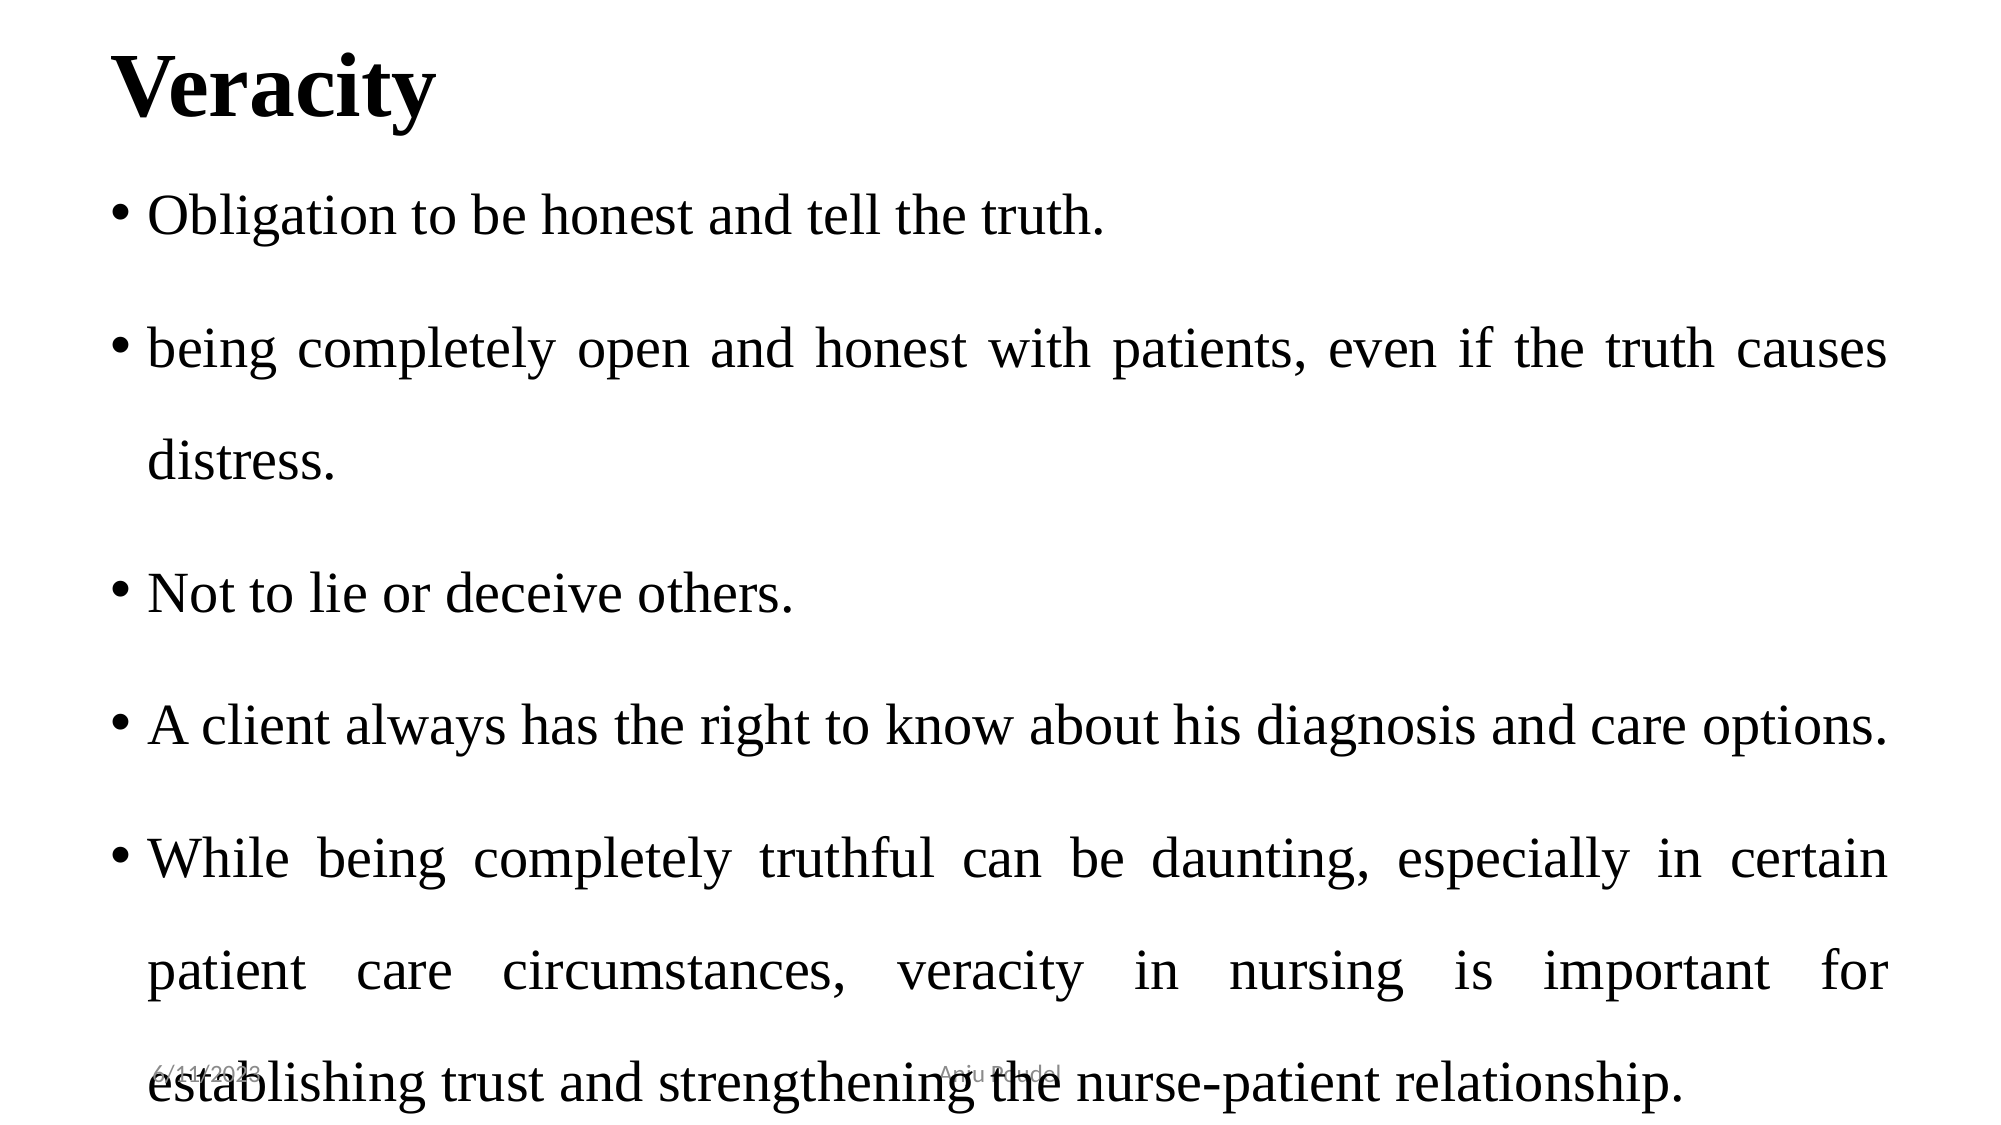

# Veracity
Obligation to be honest and tell the truth.
being completely open and honest with patients, even if the truth causes distress.
Not to lie or deceive others.
A client always has the right to know about his diagnosis and care options.
While being completely truthful can be daunting, especially in certain patient care circumstances, veracity in nursing is important for establishing trust and strengthening the nurse-patient relationship.

6/11/2023
Anju Poudel